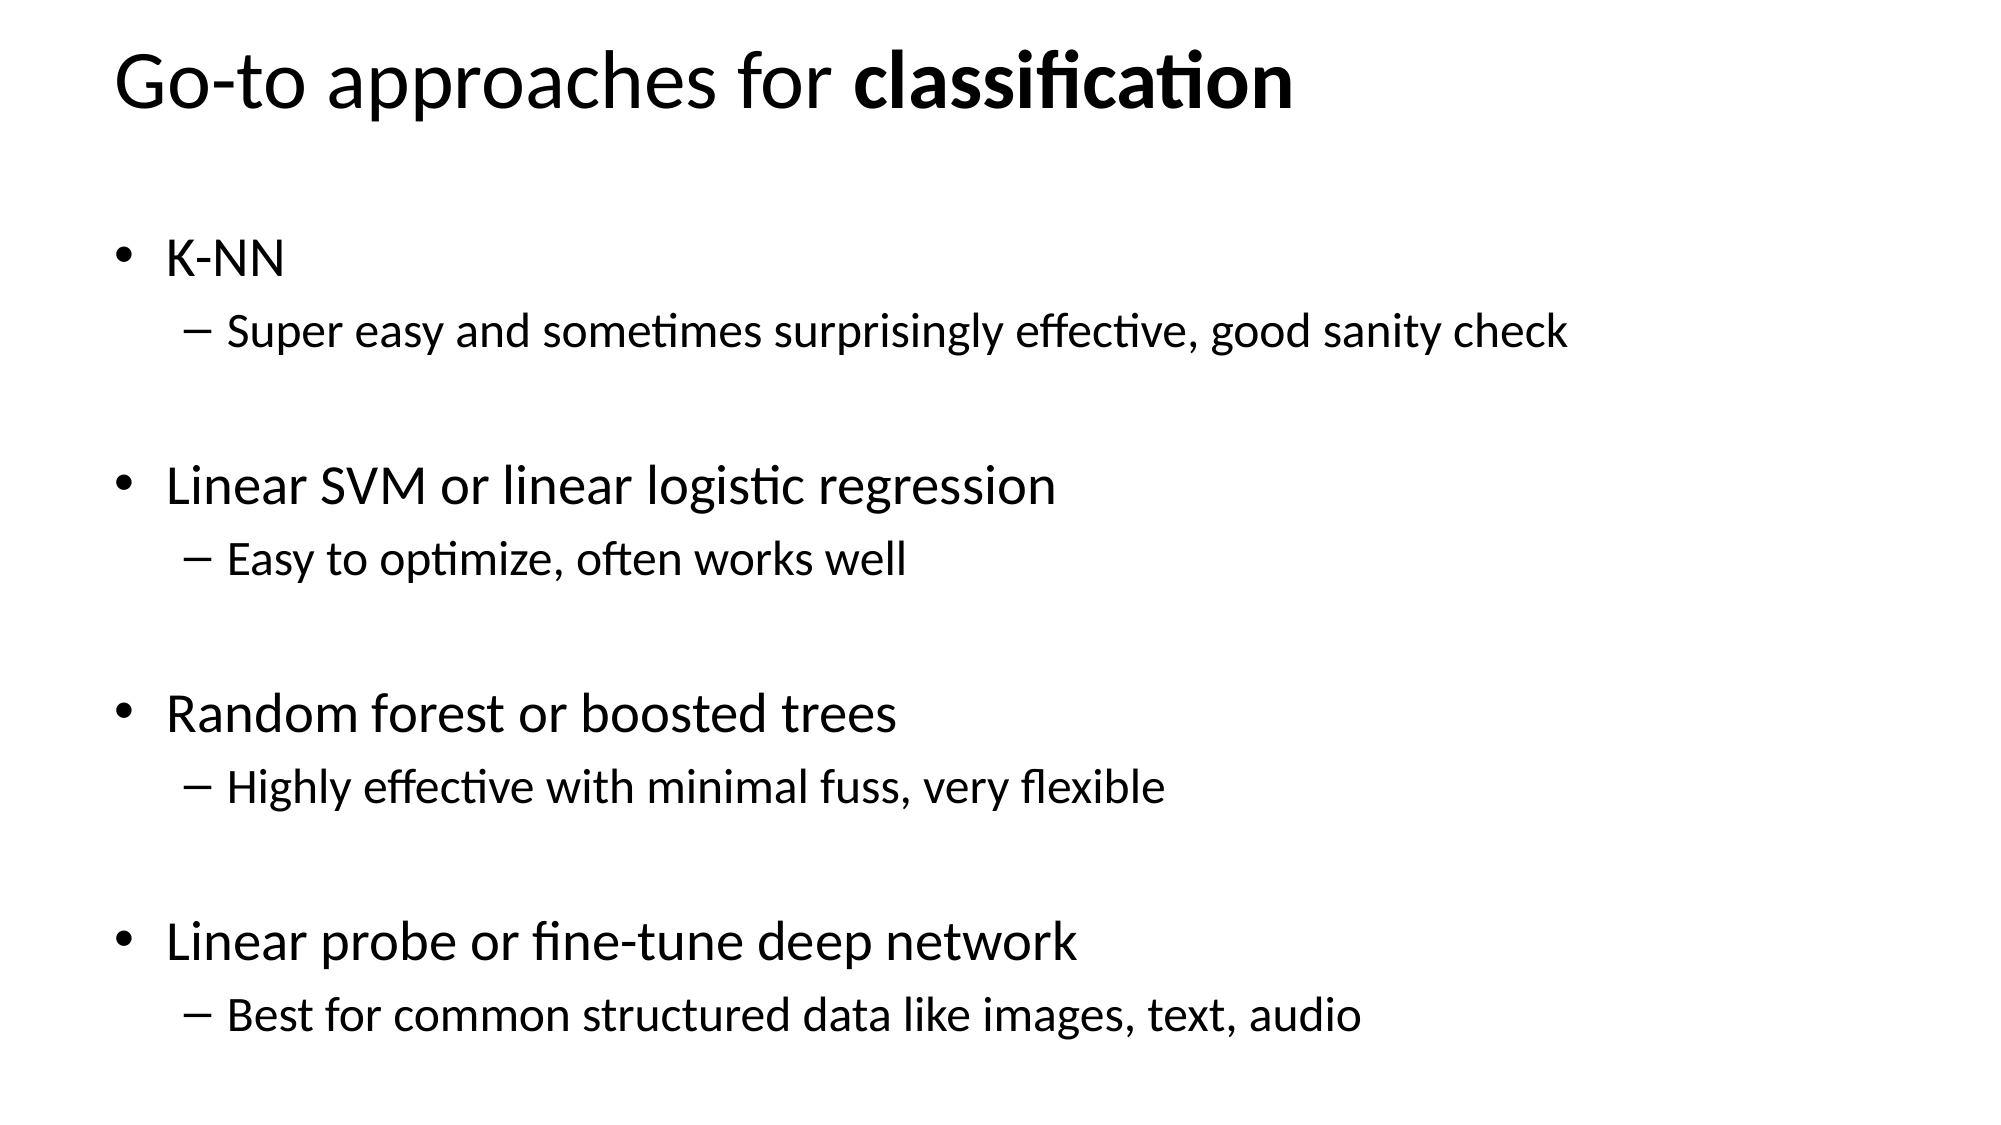

# Go-to approaches for classification
K-NN
Super easy and sometimes surprisingly effective, good sanity check

Linear SVM or linear logistic regression
Easy to optimize, often works well

Random forest or boosted trees
Highly effective with minimal fuss, very flexible

Linear probe or fine-tune deep network
Best for common structured data like images, text, audio